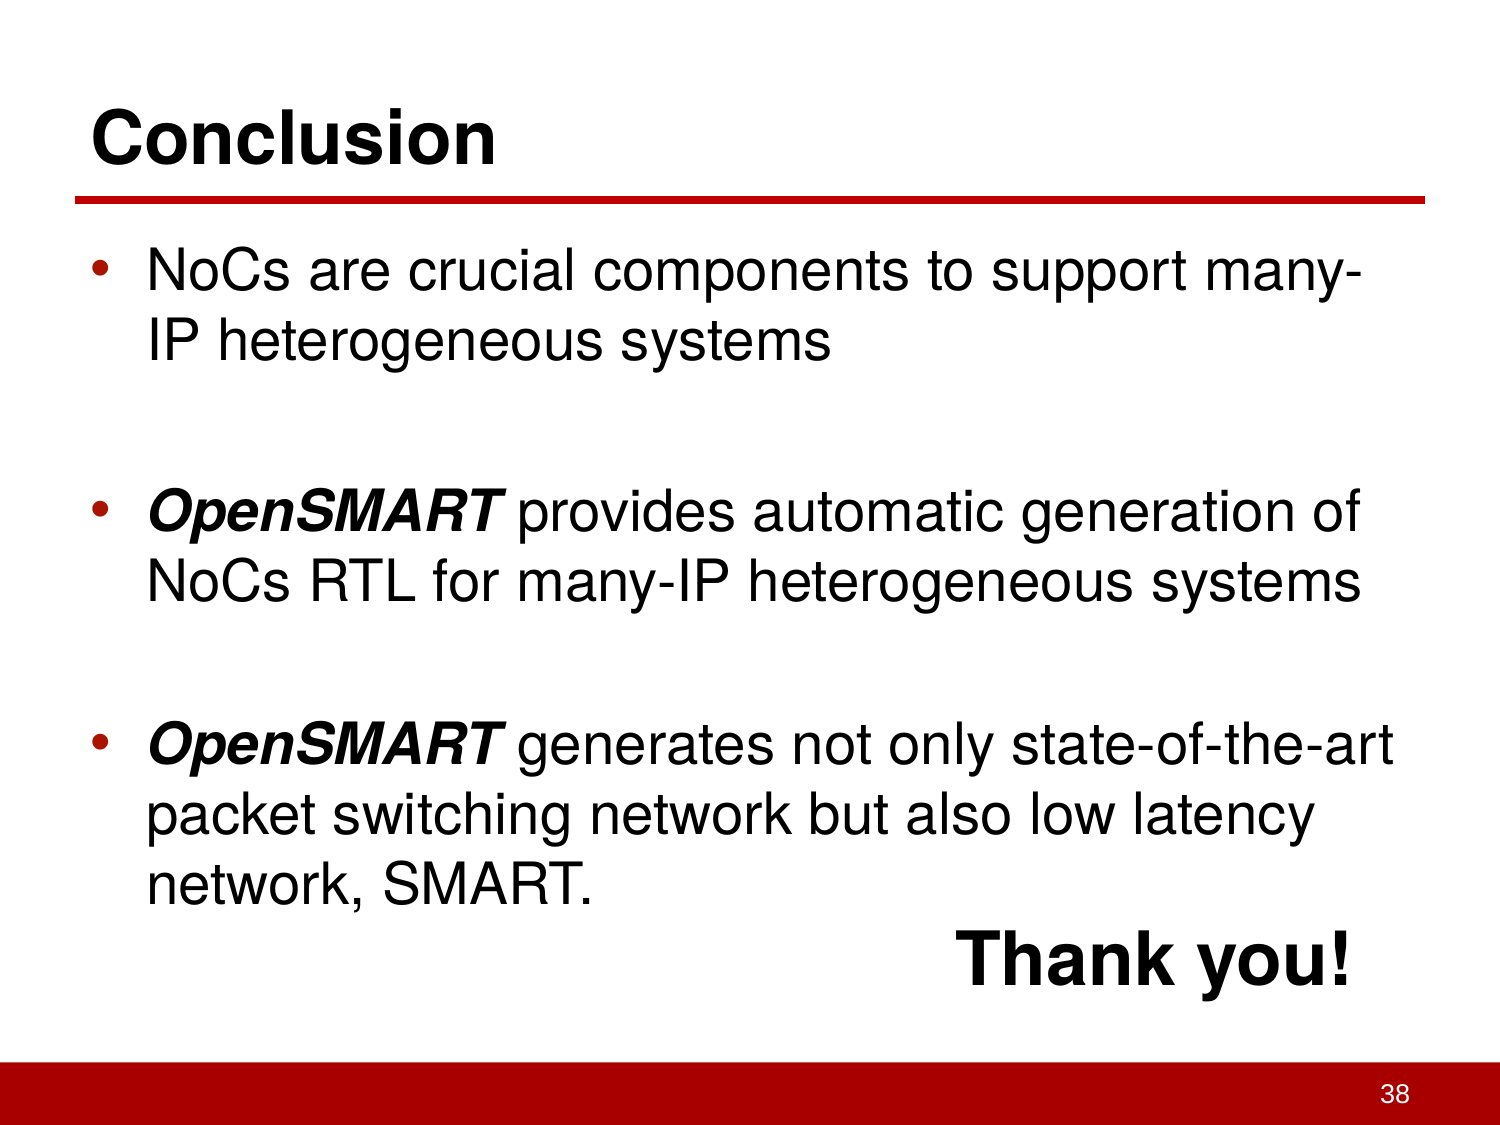

# Conclusion
NoCs are crucial components to support many-IP heterogeneous systems

OpenSMART provides automatic generation of NoCs RTL for many-IP heterogeneous systems

OpenSMART generates not only state-of-the-art packet switching network but also low latency network, SMART.
Thank you!
38